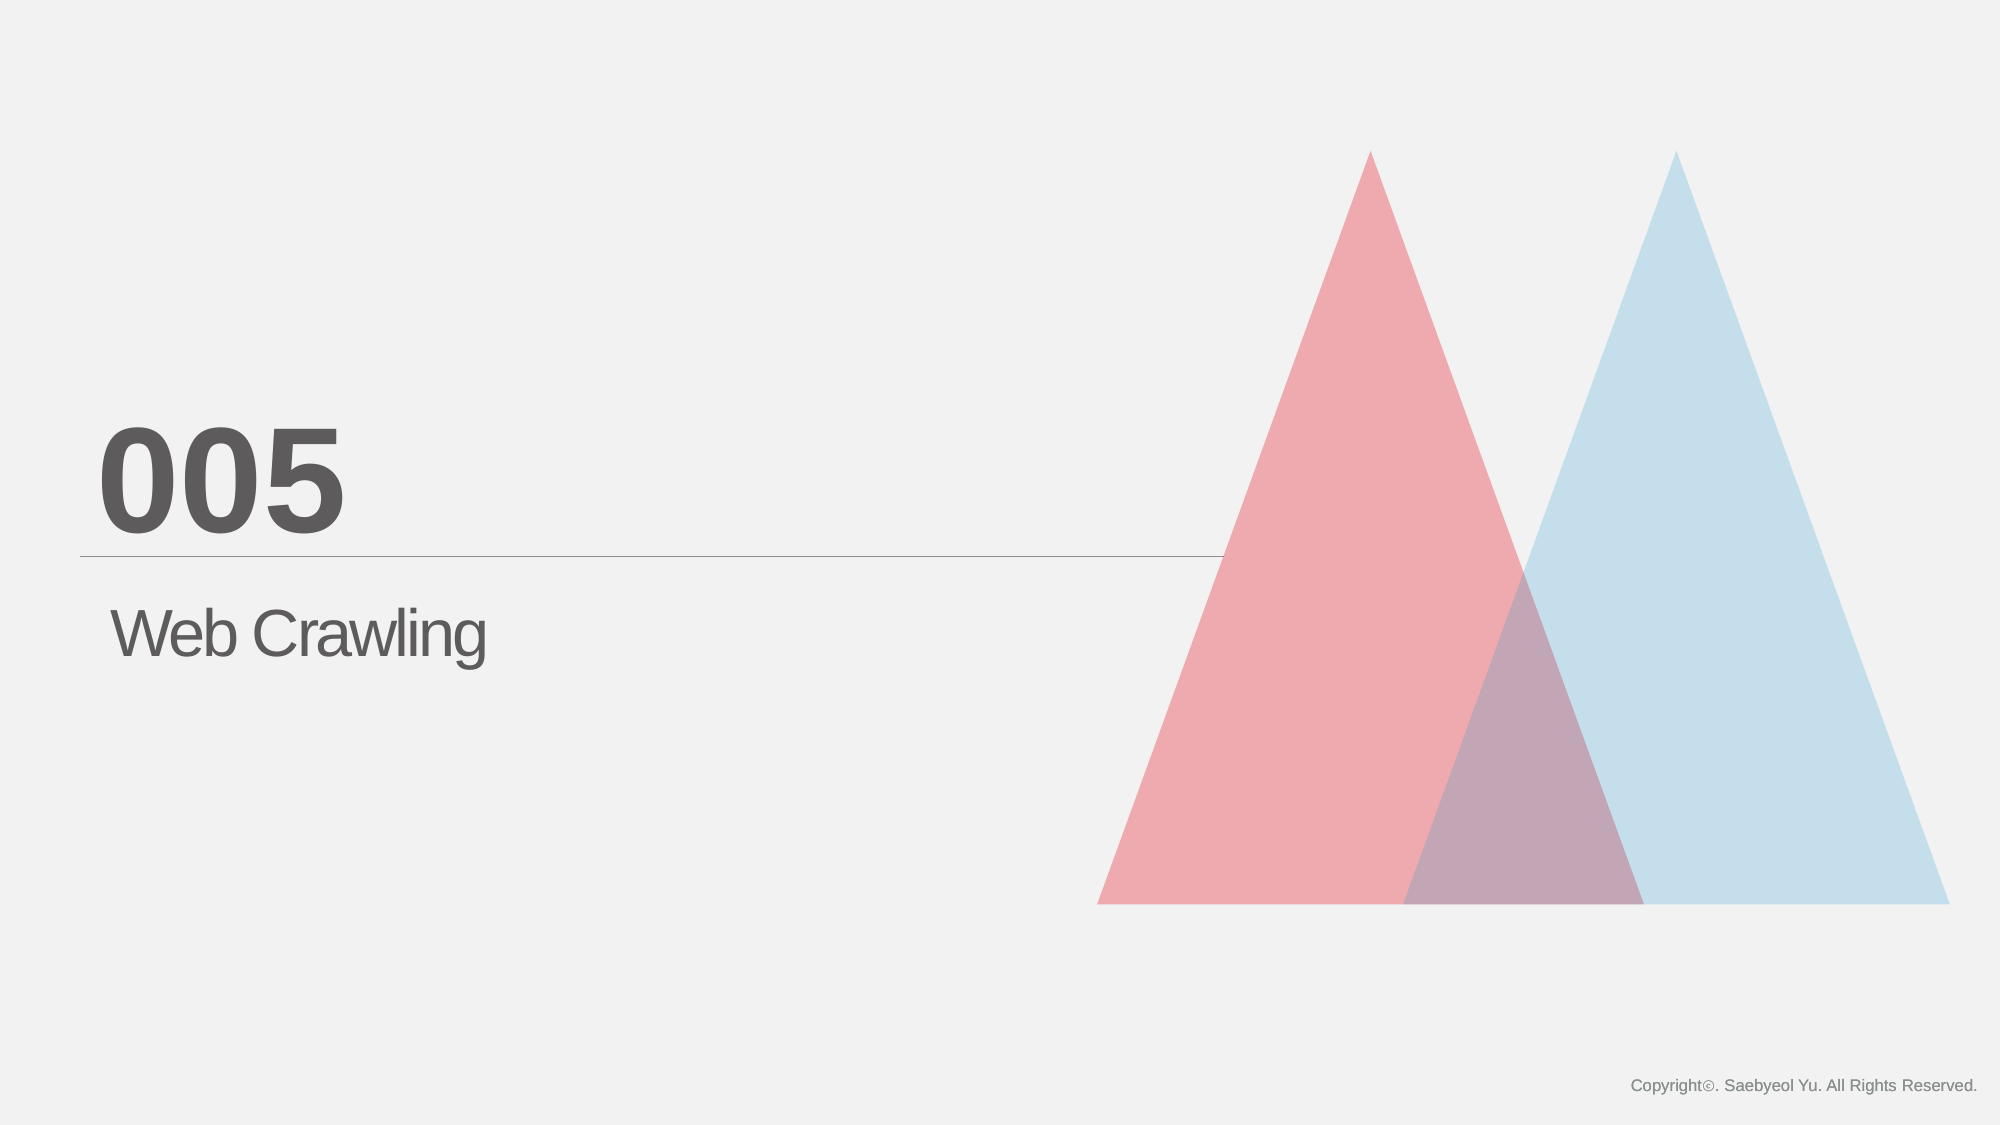

005
Web Crawling
Copyrightⓒ. Saebyeol Yu. All Rights Reserved.